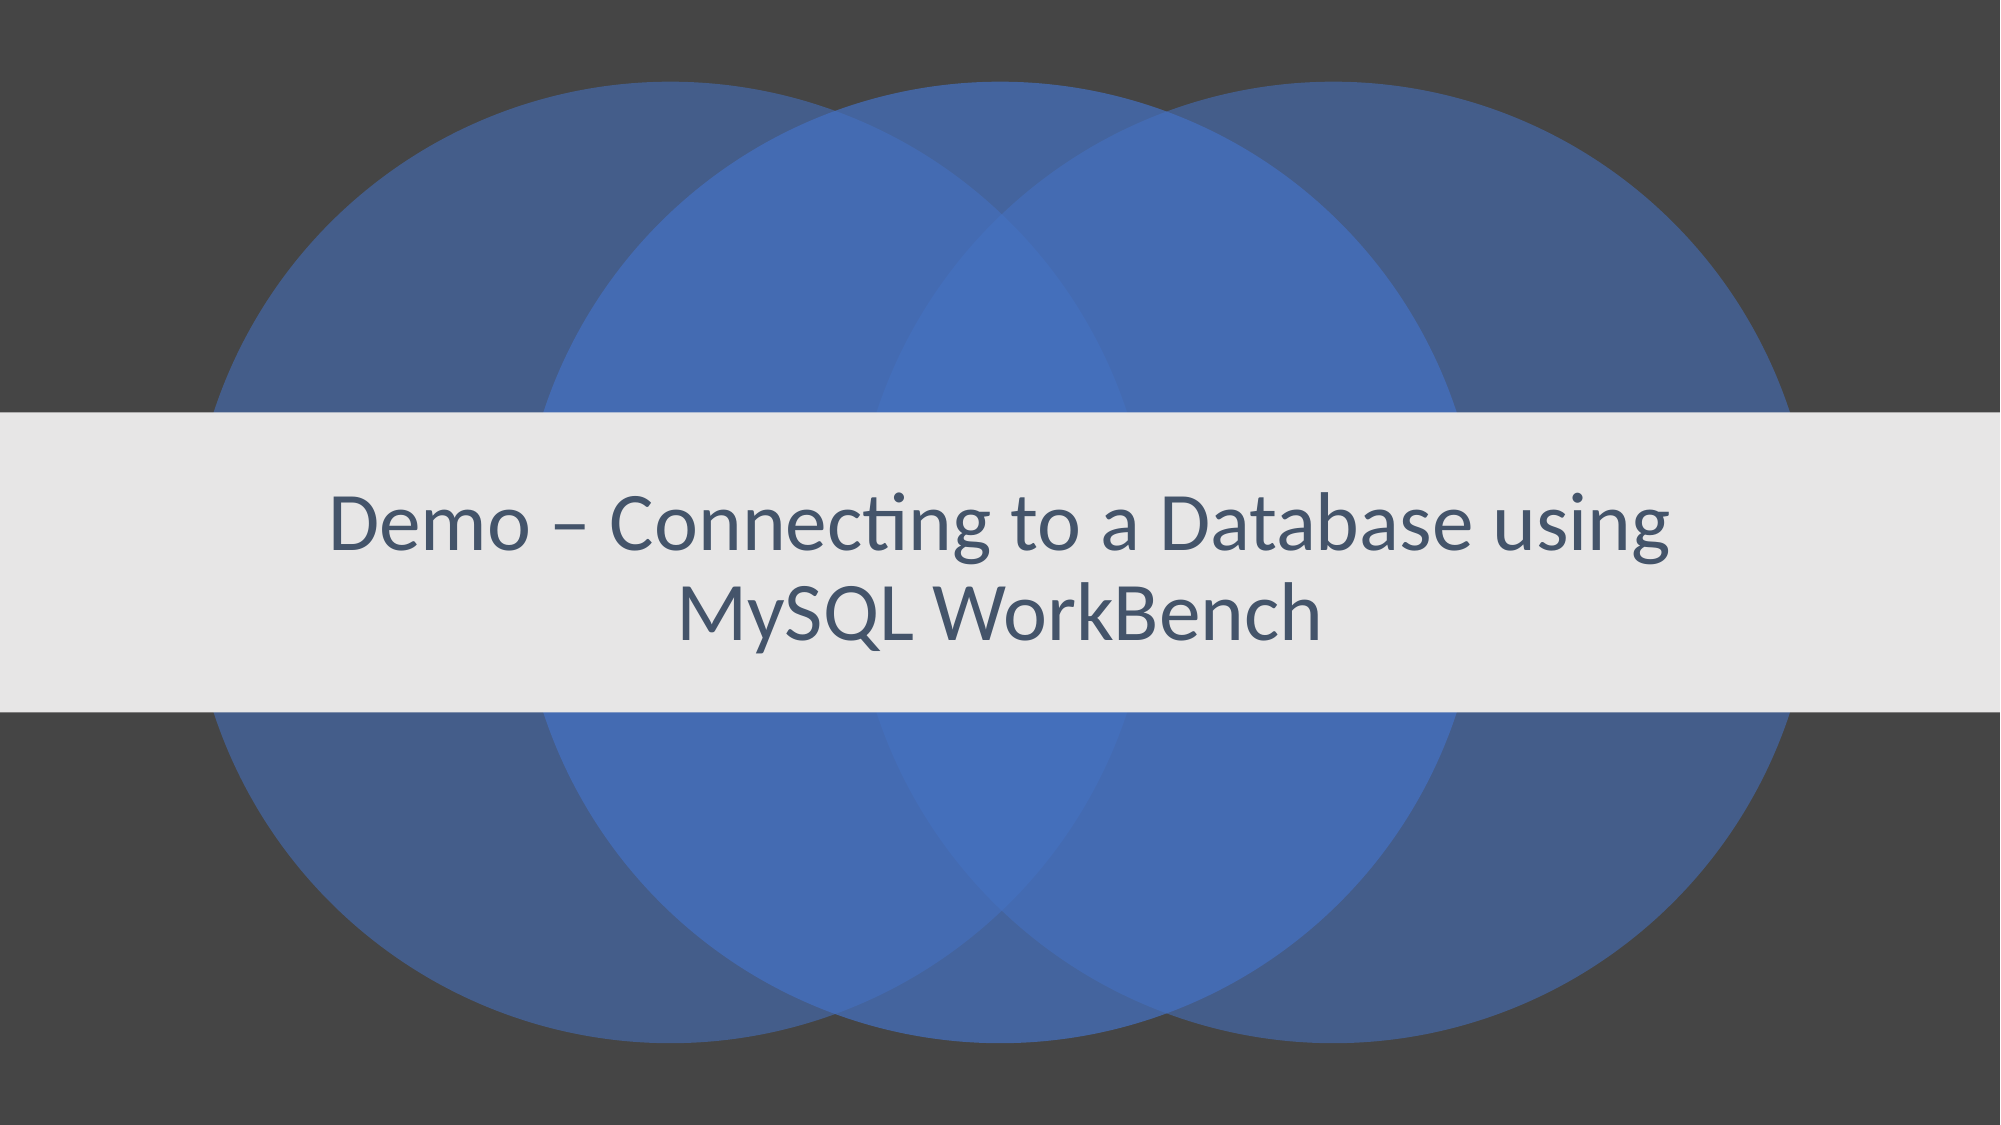

# Demo – Connecting to a Database using MySQL WorkBench